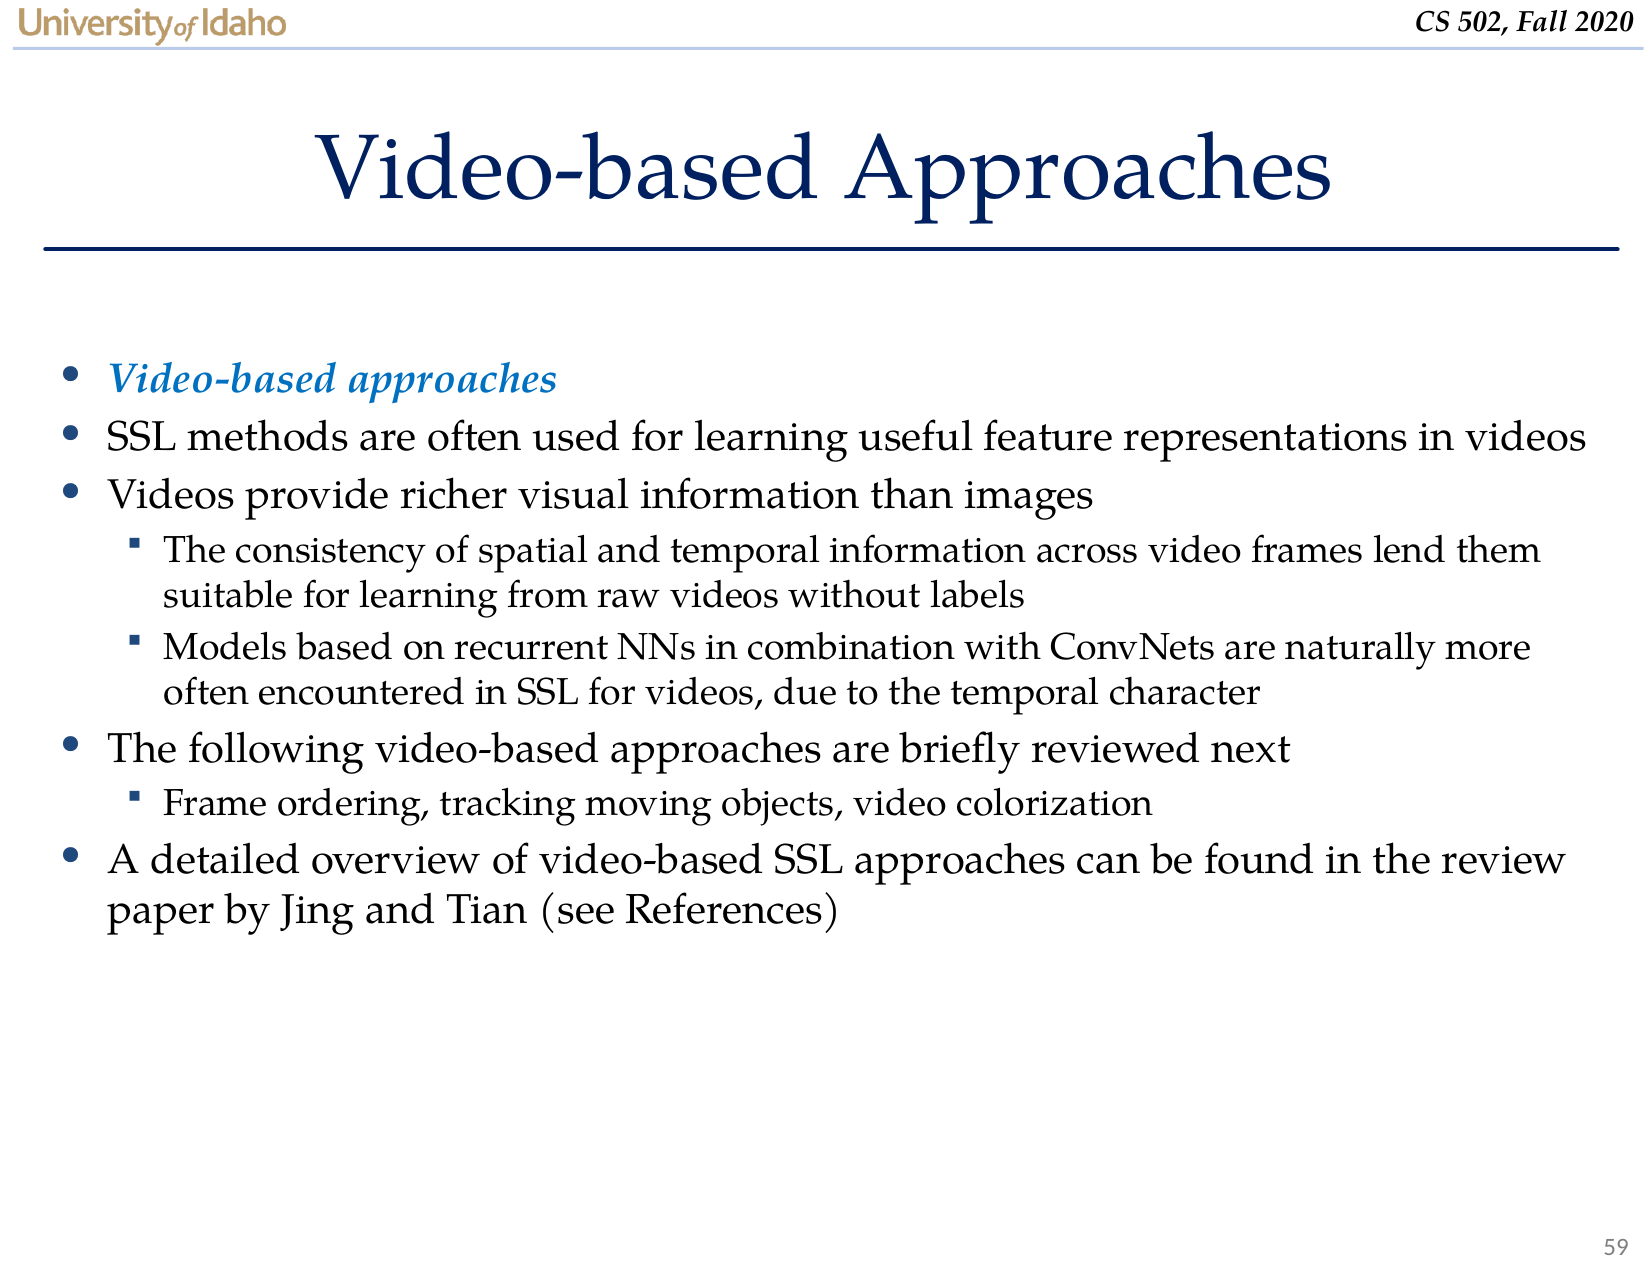

# Video-based Approaches
Video-based approaches
SSL methods are often used for learning useful feature representations in videos
Videos provide richer visual information than images
The consistency of spatial and temporal information across video frames lend them suitable for learning from raw videos without labels
Models based on recurrent NNs in combination with ConvNets are naturally more often encountered in SSL for videos, due to the temporal character
The following video-based approaches are briefly reviewed next
Frame ordering, tracking moving objects, video colorization
A detailed overview of video-based SSL approaches can be found in the review paper by Jing and Tian (see References)